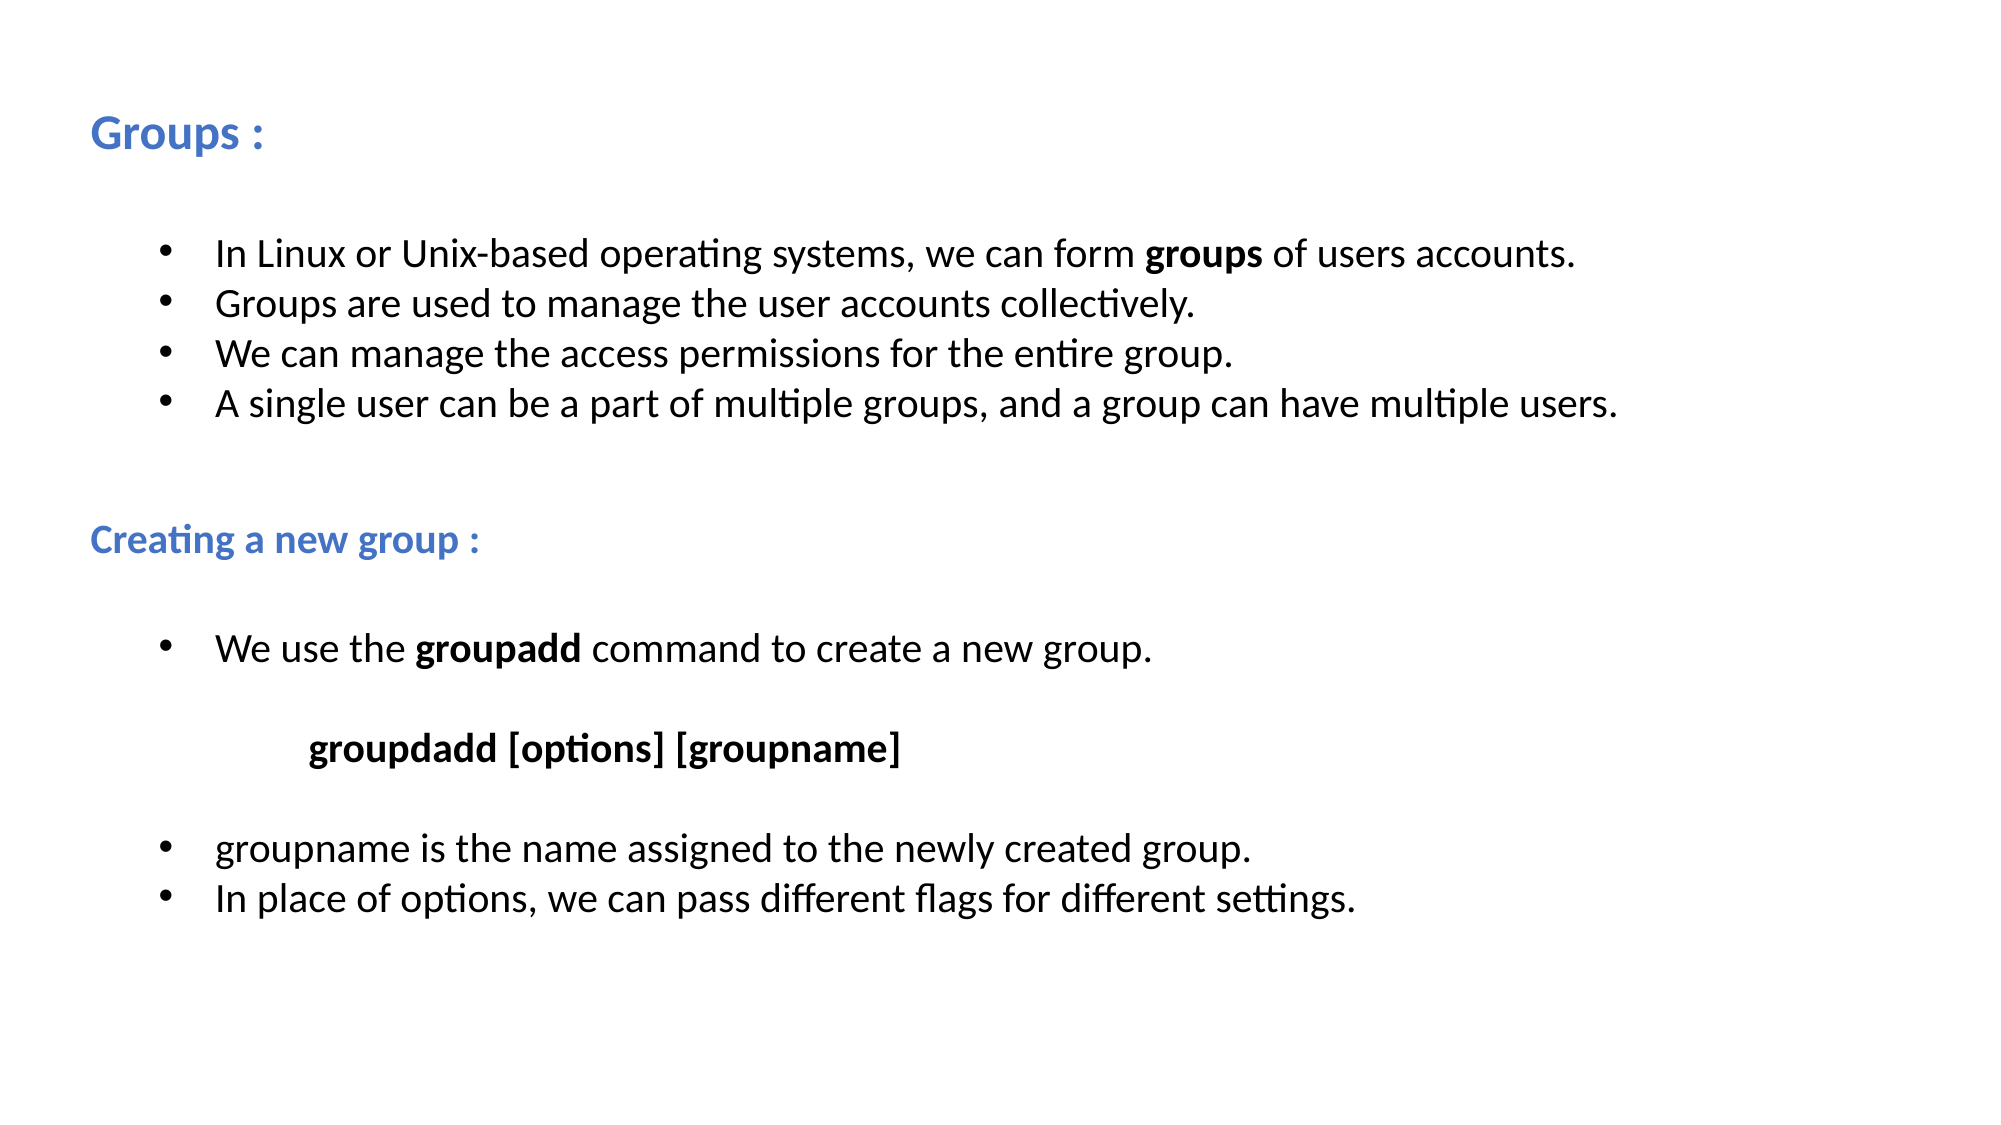

Groups :
In Linux or Unix-based operating systems, we can form groups of users accounts.
Groups are used to manage the user accounts collectively.
We can manage the access permissions for the entire group.
A single user can be a part of multiple groups, and a group can have multiple users.
Creating a new group :
We use the groupadd command to create a new group.

	groupdadd [options] [groupname]
groupname is the name assigned to the newly created group.
In place of options, we can pass different flags for different settings.